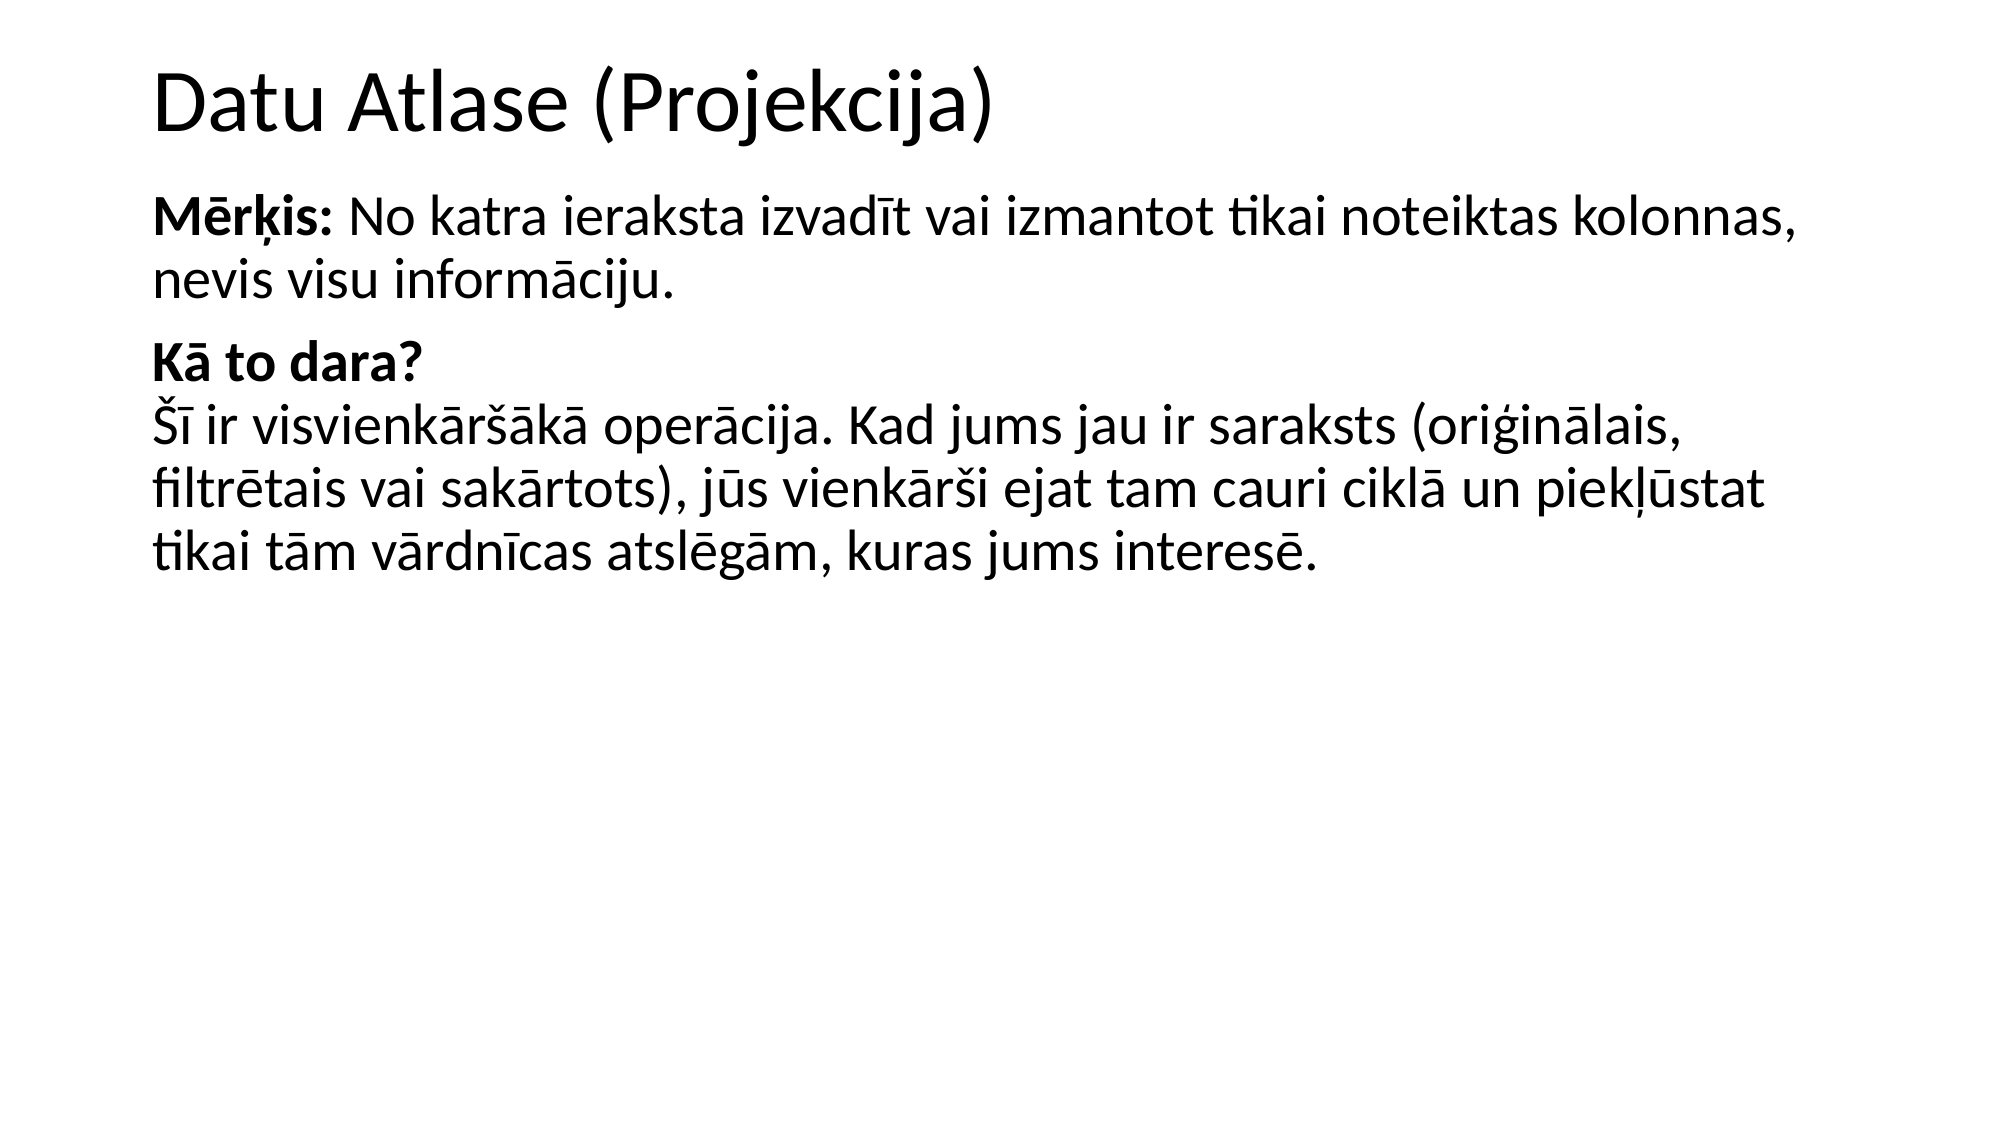

# Datu Atlase (Projekcija)
Mērķis: No katra ieraksta izvadīt vai izmantot tikai noteiktas kolonnas, nevis visu informāciju.
Kā to dara?
Šī ir visvienkāršākā operācija. Kad jums jau ir saraksts (oriģinālais, filtrētais vai sakārtots), jūs vienkārši ejat tam cauri ciklā un piekļūstat tikai tām vārdnīcas atslēgām, kuras jums interesē.